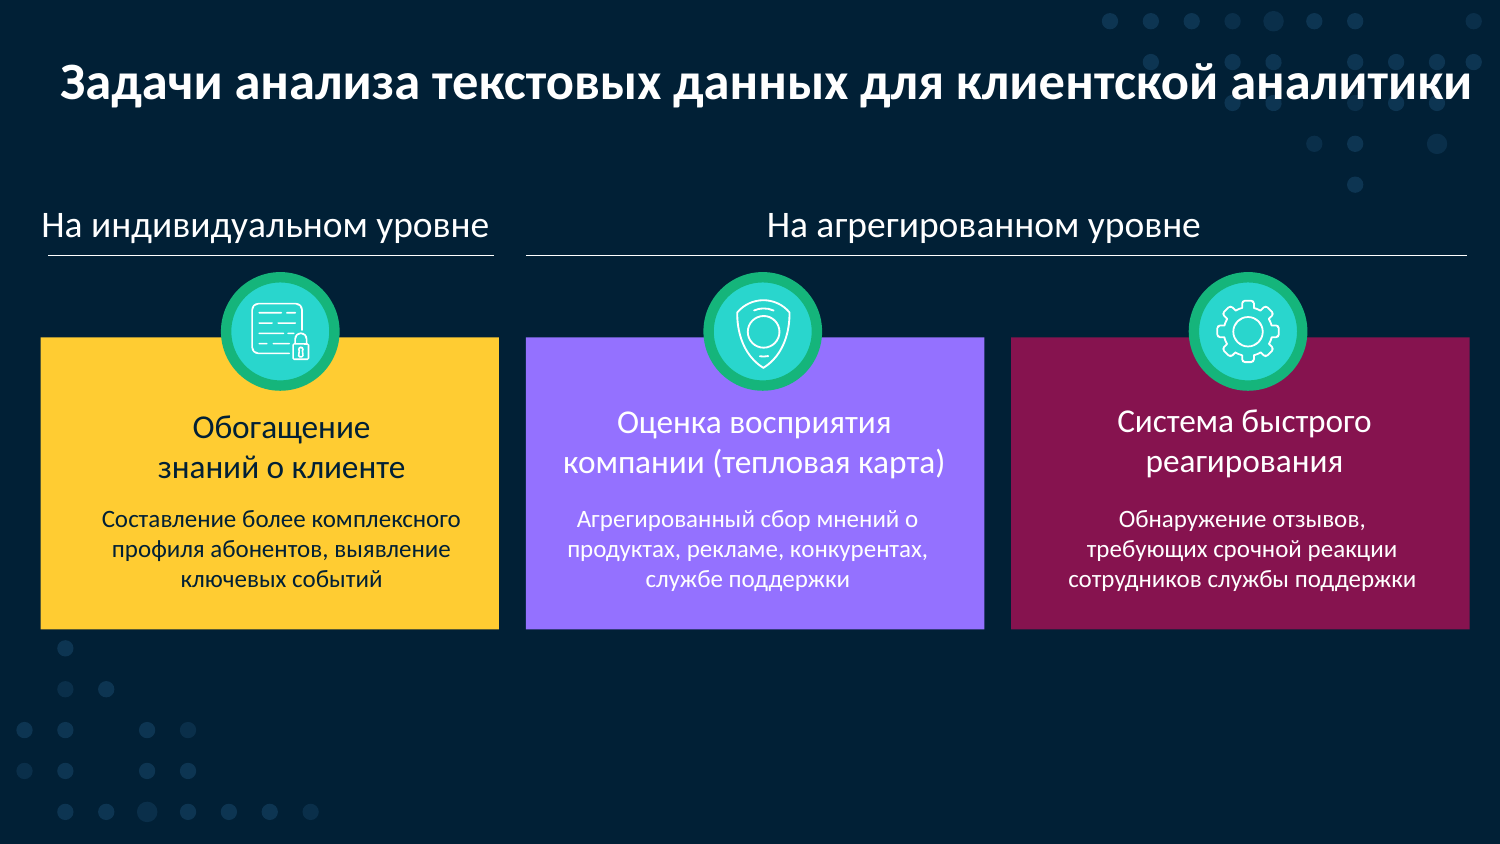

# Задачи анализа текстовых данных для клиентской аналитики
На индивидуальном уровне
На агрегированном уровне

Система быстрого реагирования

Оценка восприятия компании (тепловая карта)

Обогащение знаний о клиенте

Составление более комплексного профиля абонентов, выявление ключевых событий
Агрегированный сбор мнений о продуктах, рекламе, конкурентах, службе поддержки
Обнаружение отзывов, требующих срочной реакции сотрудников службы поддержки